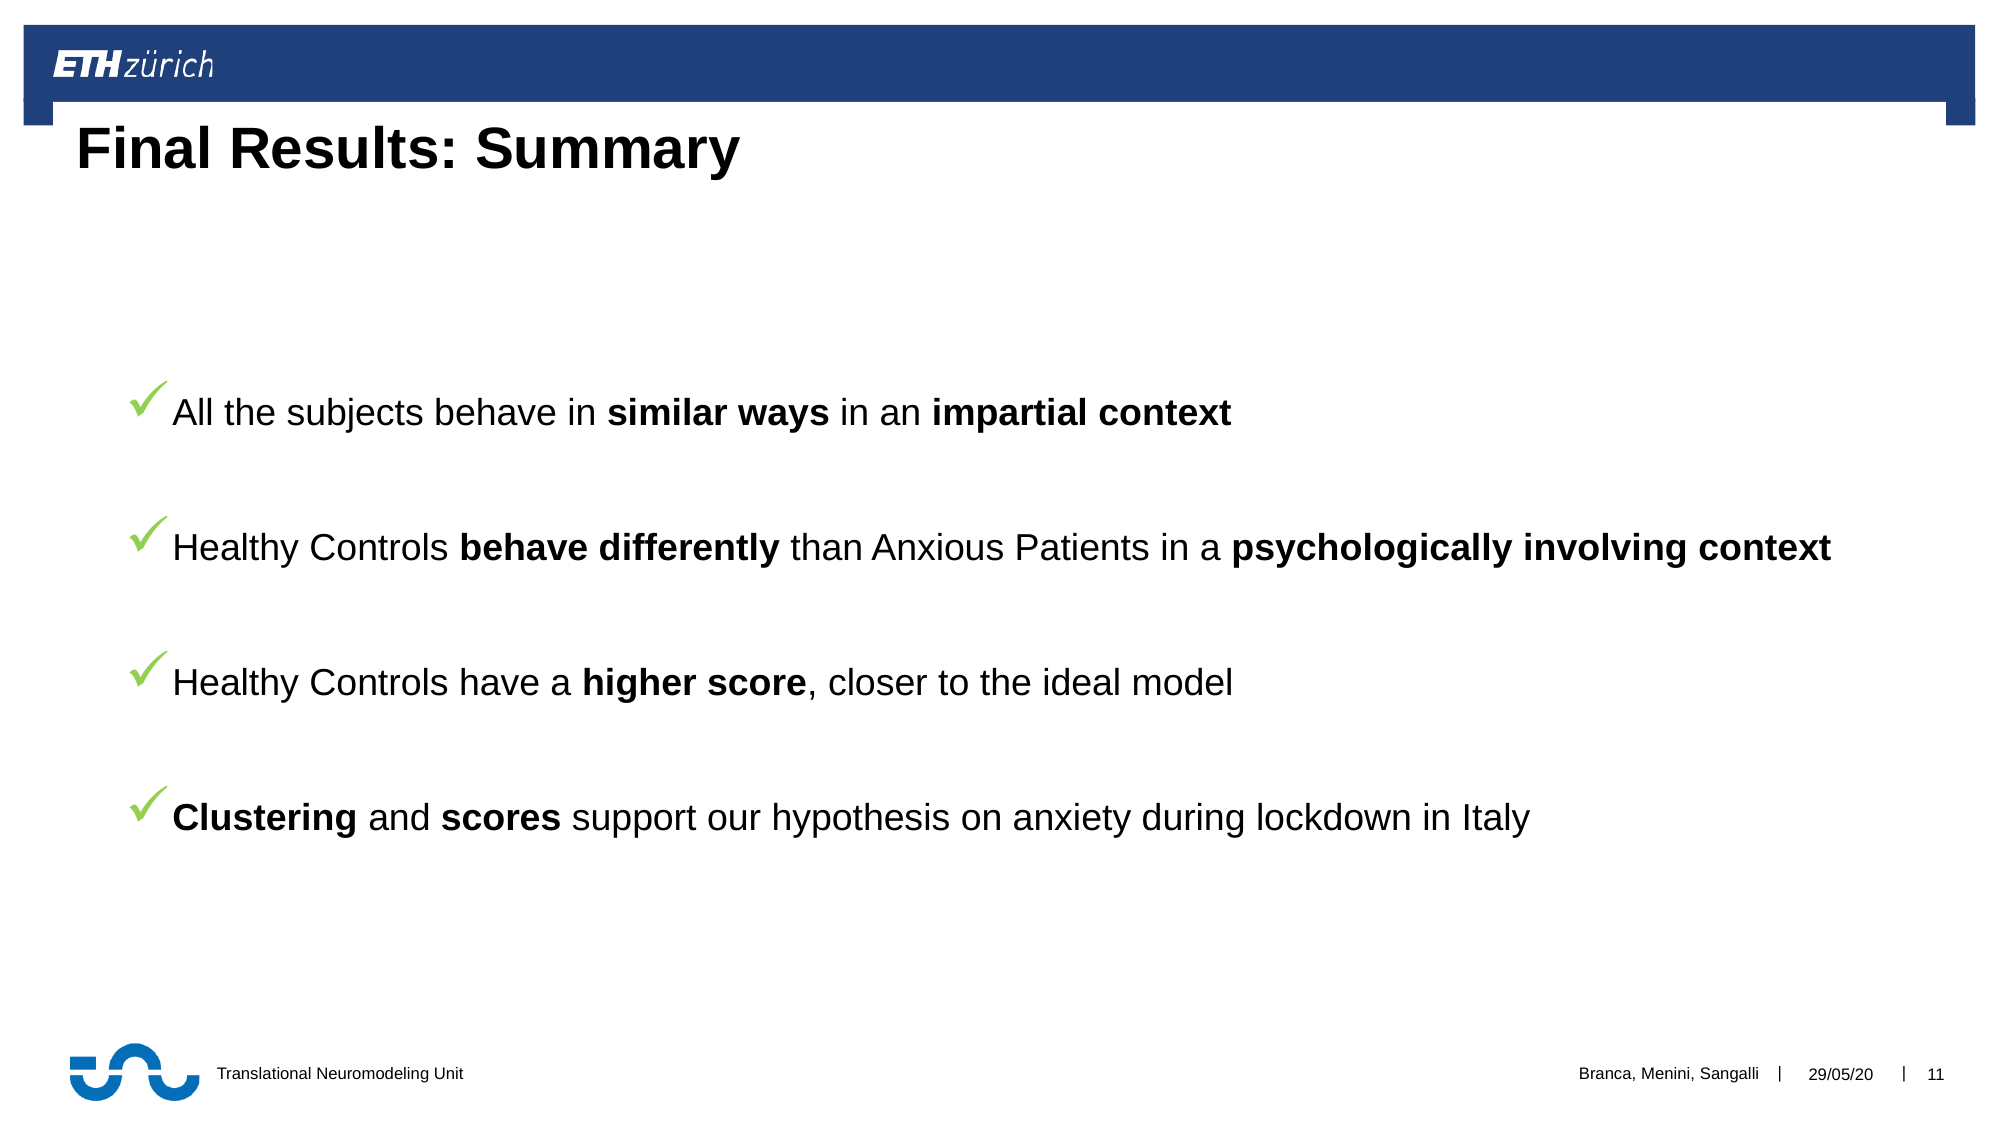

# Final Results: Summary
All the subjects behave in similar ways in an impartial context
Healthy Controls behave differently than Anxious Patients in a psychologically involving context
Healthy Controls have a higher score, closer to the ideal model
Clustering and scores support our hypothesis on anxiety during lockdown in Italy

Branca, Menini, Sangalli
29/05/20
11